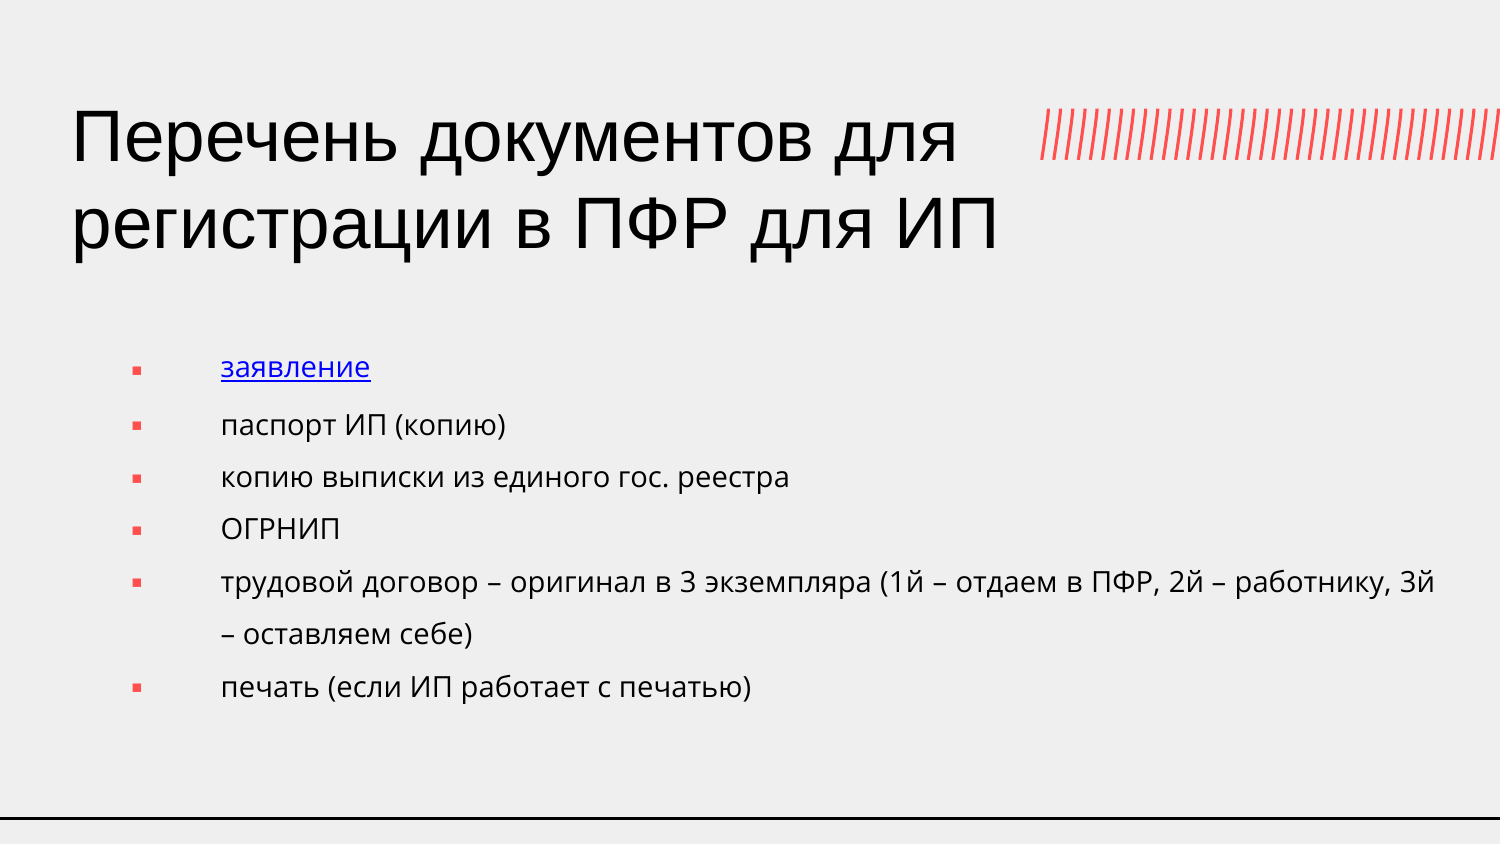

# Перечень документов для регистрации в ПФР для ИП
заявление
паспорт ИП (копию)
копию выписки из единого гос. реестра
ОГРНИП
трудовой договор – оригинал в 3 экземпляра (1й – отдаем в ПФР, 2й – работнику, 3й – оставляем себе)
печать (если ИП работает с печатью)